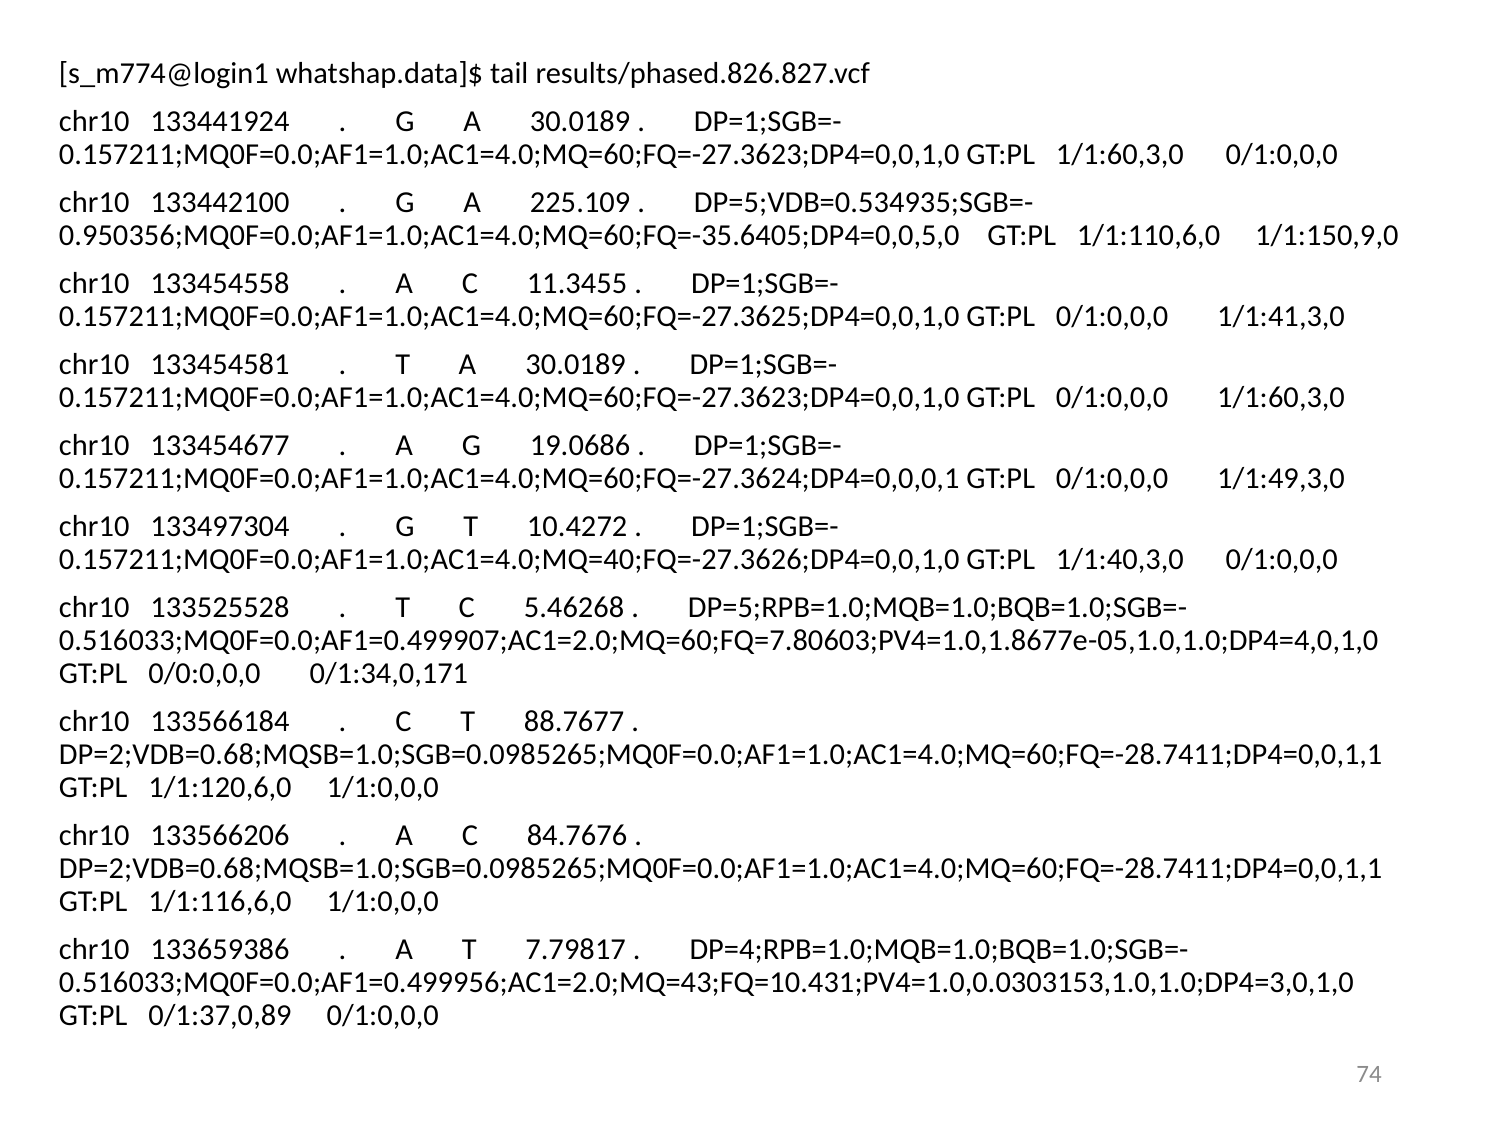

[s_m774@login1 whatshap.data]$ tail results/phased.826.827.vcf
chr10   133441924       .       G       A       30.0189 .       DP=1;SGB=-0.157211;MQ0F=0.0;AF1=1.0;AC1=4.0;MQ=60;FQ=-27.3623;DP4=0,0,1,0 GT:PL   1/1:60,3,0      0/1:0,0,0
chr10   133442100       .       G       A       225.109 .       DP=5;VDB=0.534935;SGB=-0.950356;MQ0F=0.0;AF1=1.0;AC1=4.0;MQ=60;FQ=-35.6405;DP4=0,0,5,0    GT:PL   1/1:110,6,0     1/1:150,9,0
chr10   133454558       .       A       C       11.3455 .       DP=1;SGB=-0.157211;MQ0F=0.0;AF1=1.0;AC1=4.0;MQ=60;FQ=-27.3625;DP4=0,0,1,0 GT:PL   0/1:0,0,0       1/1:41,3,0
chr10   133454581       .       T       A       30.0189 .       DP=1;SGB=-0.157211;MQ0F=0.0;AF1=1.0;AC1=4.0;MQ=60;FQ=-27.3623;DP4=0,0,1,0 GT:PL   0/1:0,0,0       1/1:60,3,0
chr10   133454677       .       A       G       19.0686 .       DP=1;SGB=-0.157211;MQ0F=0.0;AF1=1.0;AC1=4.0;MQ=60;FQ=-27.3624;DP4=0,0,0,1 GT:PL   0/1:0,0,0       1/1:49,3,0
chr10   133497304       .       G       T       10.4272 .       DP=1;SGB=-0.157211;MQ0F=0.0;AF1=1.0;AC1=4.0;MQ=40;FQ=-27.3626;DP4=0,0,1,0 GT:PL   1/1:40,3,0      0/1:0,0,0
chr10   133525528       .       T       C       5.46268 .       DP=5;RPB=1.0;MQB=1.0;BQB=1.0;SGB=-0.516033;MQ0F=0.0;AF1=0.499907;AC1=2.0;MQ=60;FQ=7.80603;PV4=1.0,1.8677e-05,1.0,1.0;DP4=4,0,1,0  GT:PL   0/0:0,0,0       0/1:34,0,171
chr10   133566184       .       C       T       88.7677 .       DP=2;VDB=0.68;MQSB=1.0;SGB=0.0985265;MQ0F=0.0;AF1=1.0;AC1=4.0;MQ=60;FQ=-28.7411;DP4=0,0,1,1       GT:PL   1/1:120,6,0     1/1:0,0,0
chr10   133566206       .       A       C       84.7676 .       DP=2;VDB=0.68;MQSB=1.0;SGB=0.0985265;MQ0F=0.0;AF1=1.0;AC1=4.0;MQ=60;FQ=-28.7411;DP4=0,0,1,1       GT:PL   1/1:116,6,0     1/1:0,0,0
chr10   133659386       .       A       T       7.79817 .       DP=4;RPB=1.0;MQB=1.0;BQB=1.0;SGB=-0.516033;MQ0F=0.0;AF1=0.499956;AC1=2.0;MQ=43;FQ=10.431;PV4=1.0,0.0303153,1.0,1.0;DP4=3,0,1,0    GT:PL   0/1:37,0,89     0/1:0,0,0
74